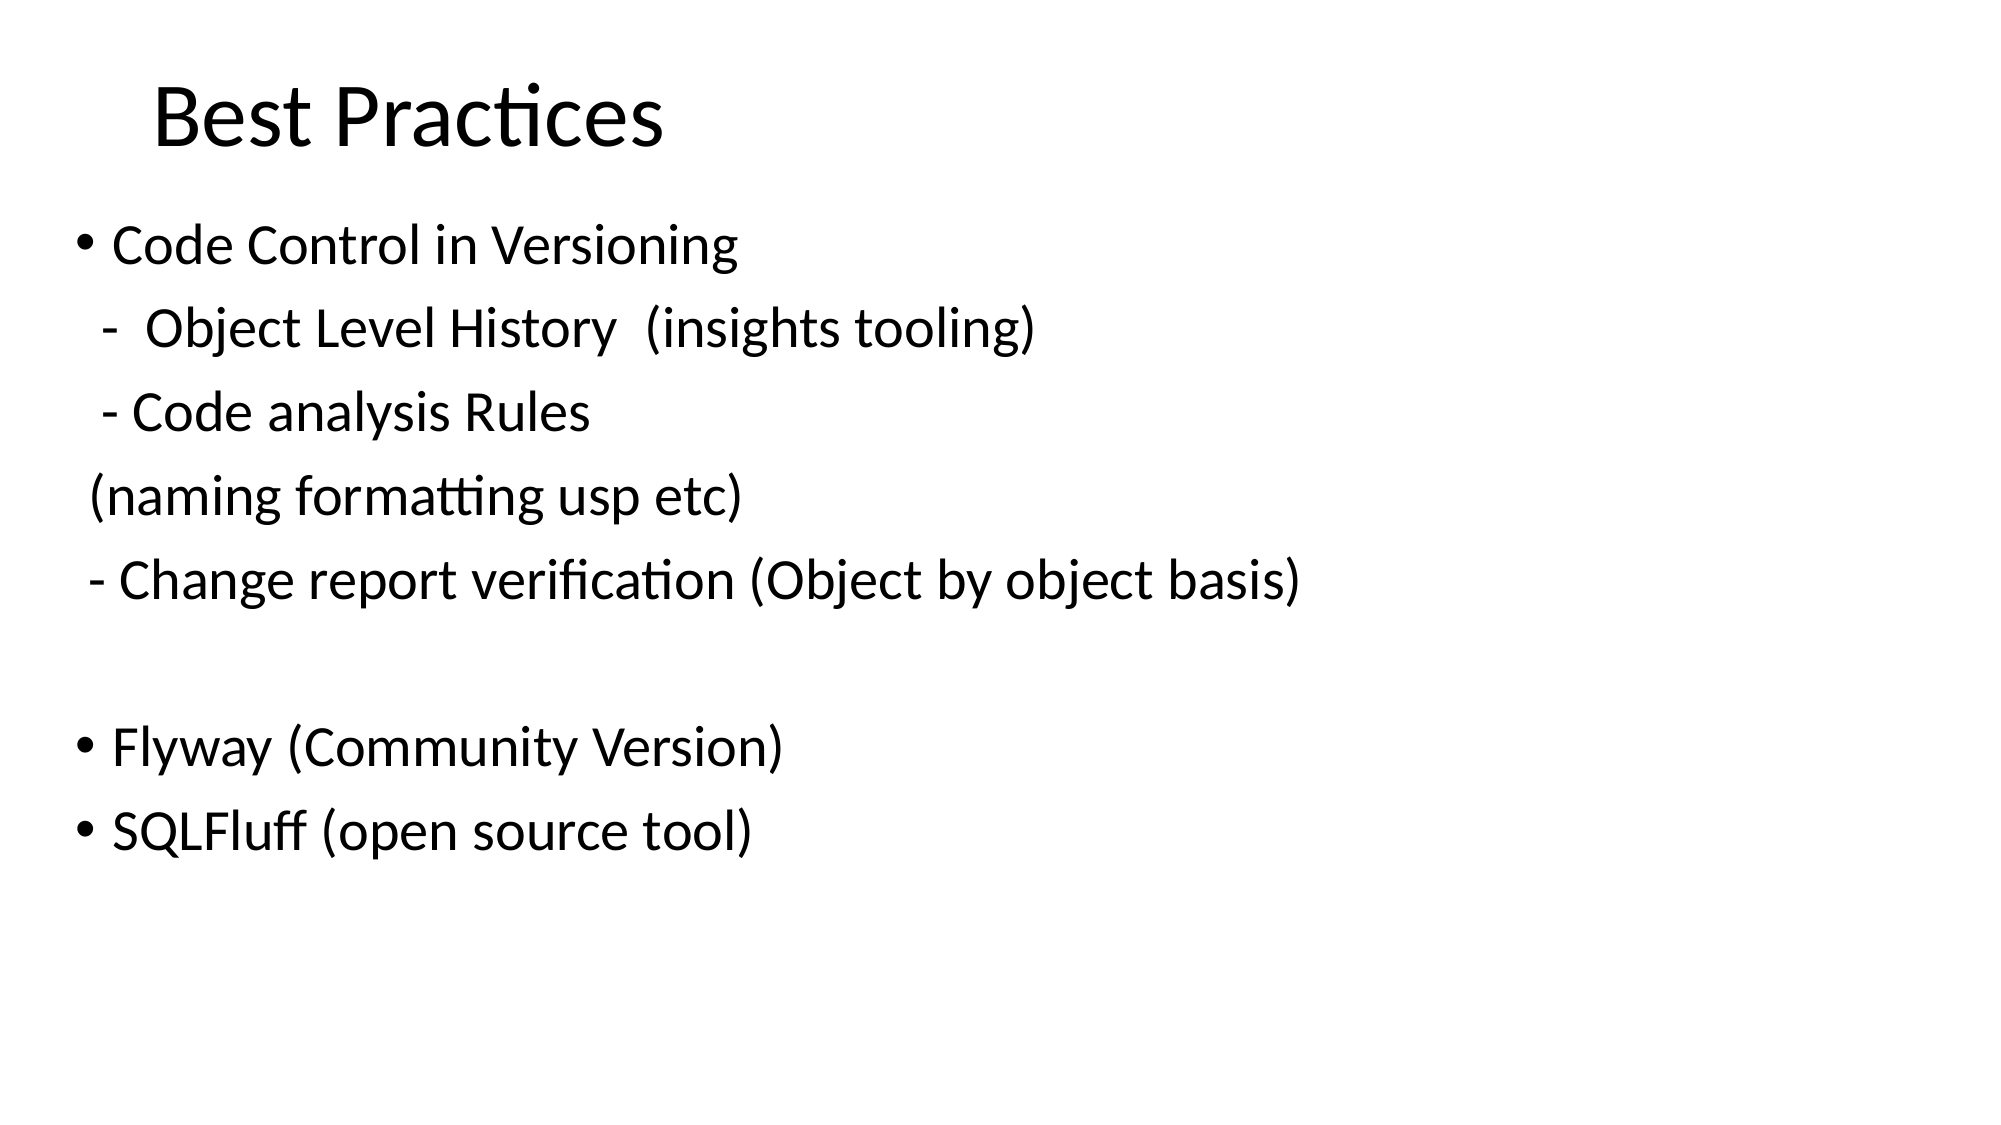

Best Practices
Code Control in Versioning
  -  Object Level History  (insights tooling)
  - Code analysis Rules
 (naming formatting usp etc)
 - Change report verification (Object by object basis)

Flyway (Community Version)
SQLFluff (open source tool)